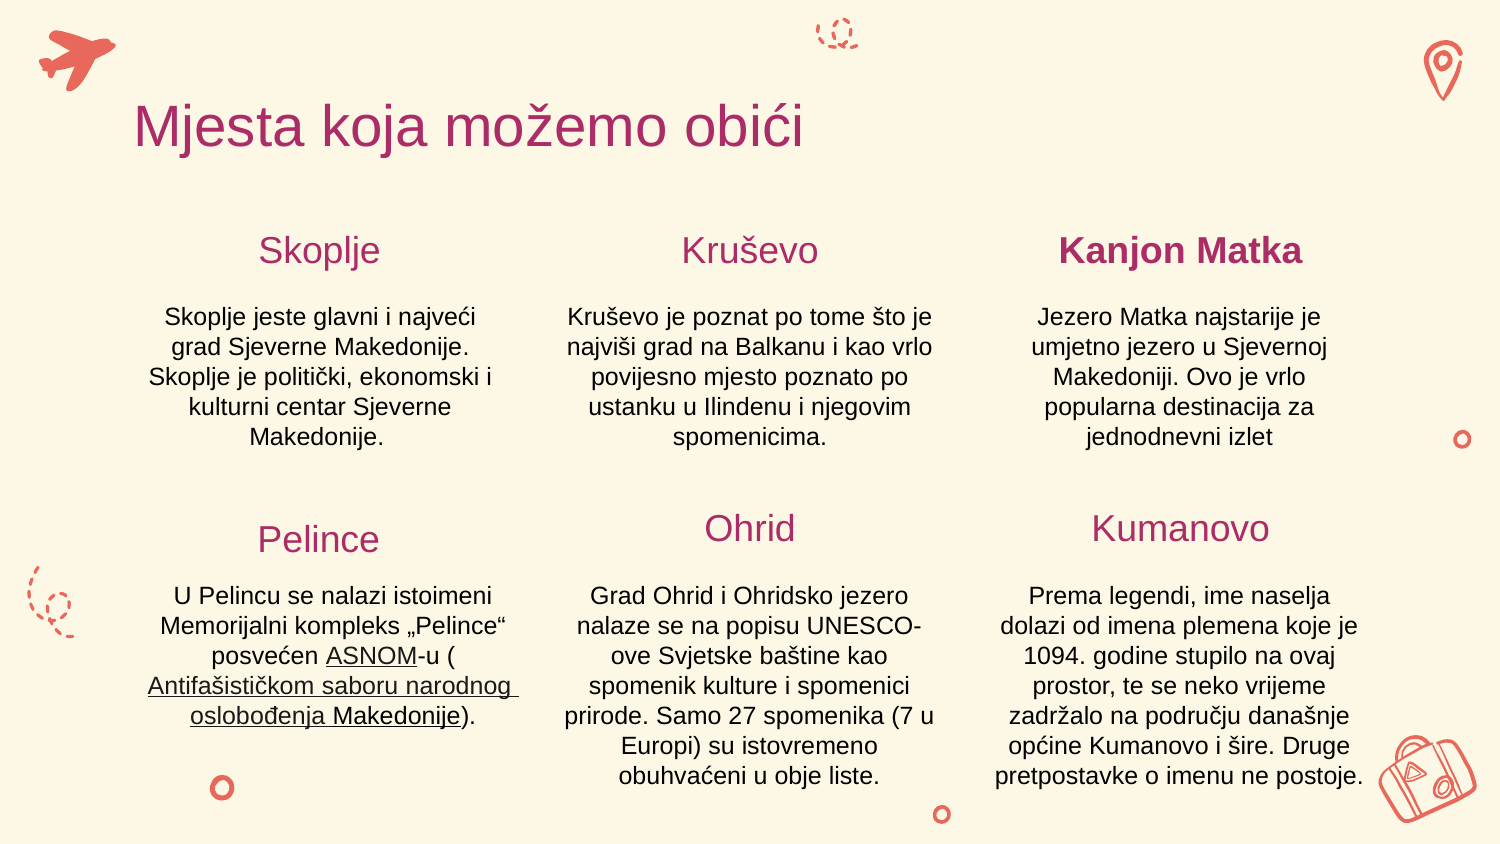

# Mjesta koja možemo obići
Skoplje
Kruševo
Kanjon Matka
Skoplje jeste glavni i najveći grad Sjeverne Makedonije. Skoplje je politički, ekonomski i kulturni centar Sjeverne Makedonije.
Kruševo je poznat po tome što je najviši grad na Balkanu i kao vrlo povijesno mjesto poznato po ustanku u Ilindenu i njegovim spomenicima.
Jezero Matka najstarije je umjetno jezero u Sjevernoj Makedoniji. Ovo je vrlo popularna destinacija za jednodnevni izlet
Ohrid
Kumanovo
Pelince
U Pelincu se nalazi istoimeni Memorijalni kompleks „Pelince“ posvećen ASNOM-u (Antifašističkom saboru narodnog oslobođenja Makedonije).
Grad Ohrid i Ohridsko jezero nalaze se na popisu UNESCO-ove Svjetske baštine kao spomenik kulture i spomenici prirode. Samo 27 spomenika (7 u Europi) su istovremeno obuhvaćeni u obje liste.
Prema legendi, ime naselja dolazi od imena plemena koje je 1094. godine stupilo na ovaj prostor, te se neko vrijeme zadržalo na području današnje općine Kumanovo i šire. Druge pretpostavke o imenu ne postoje.